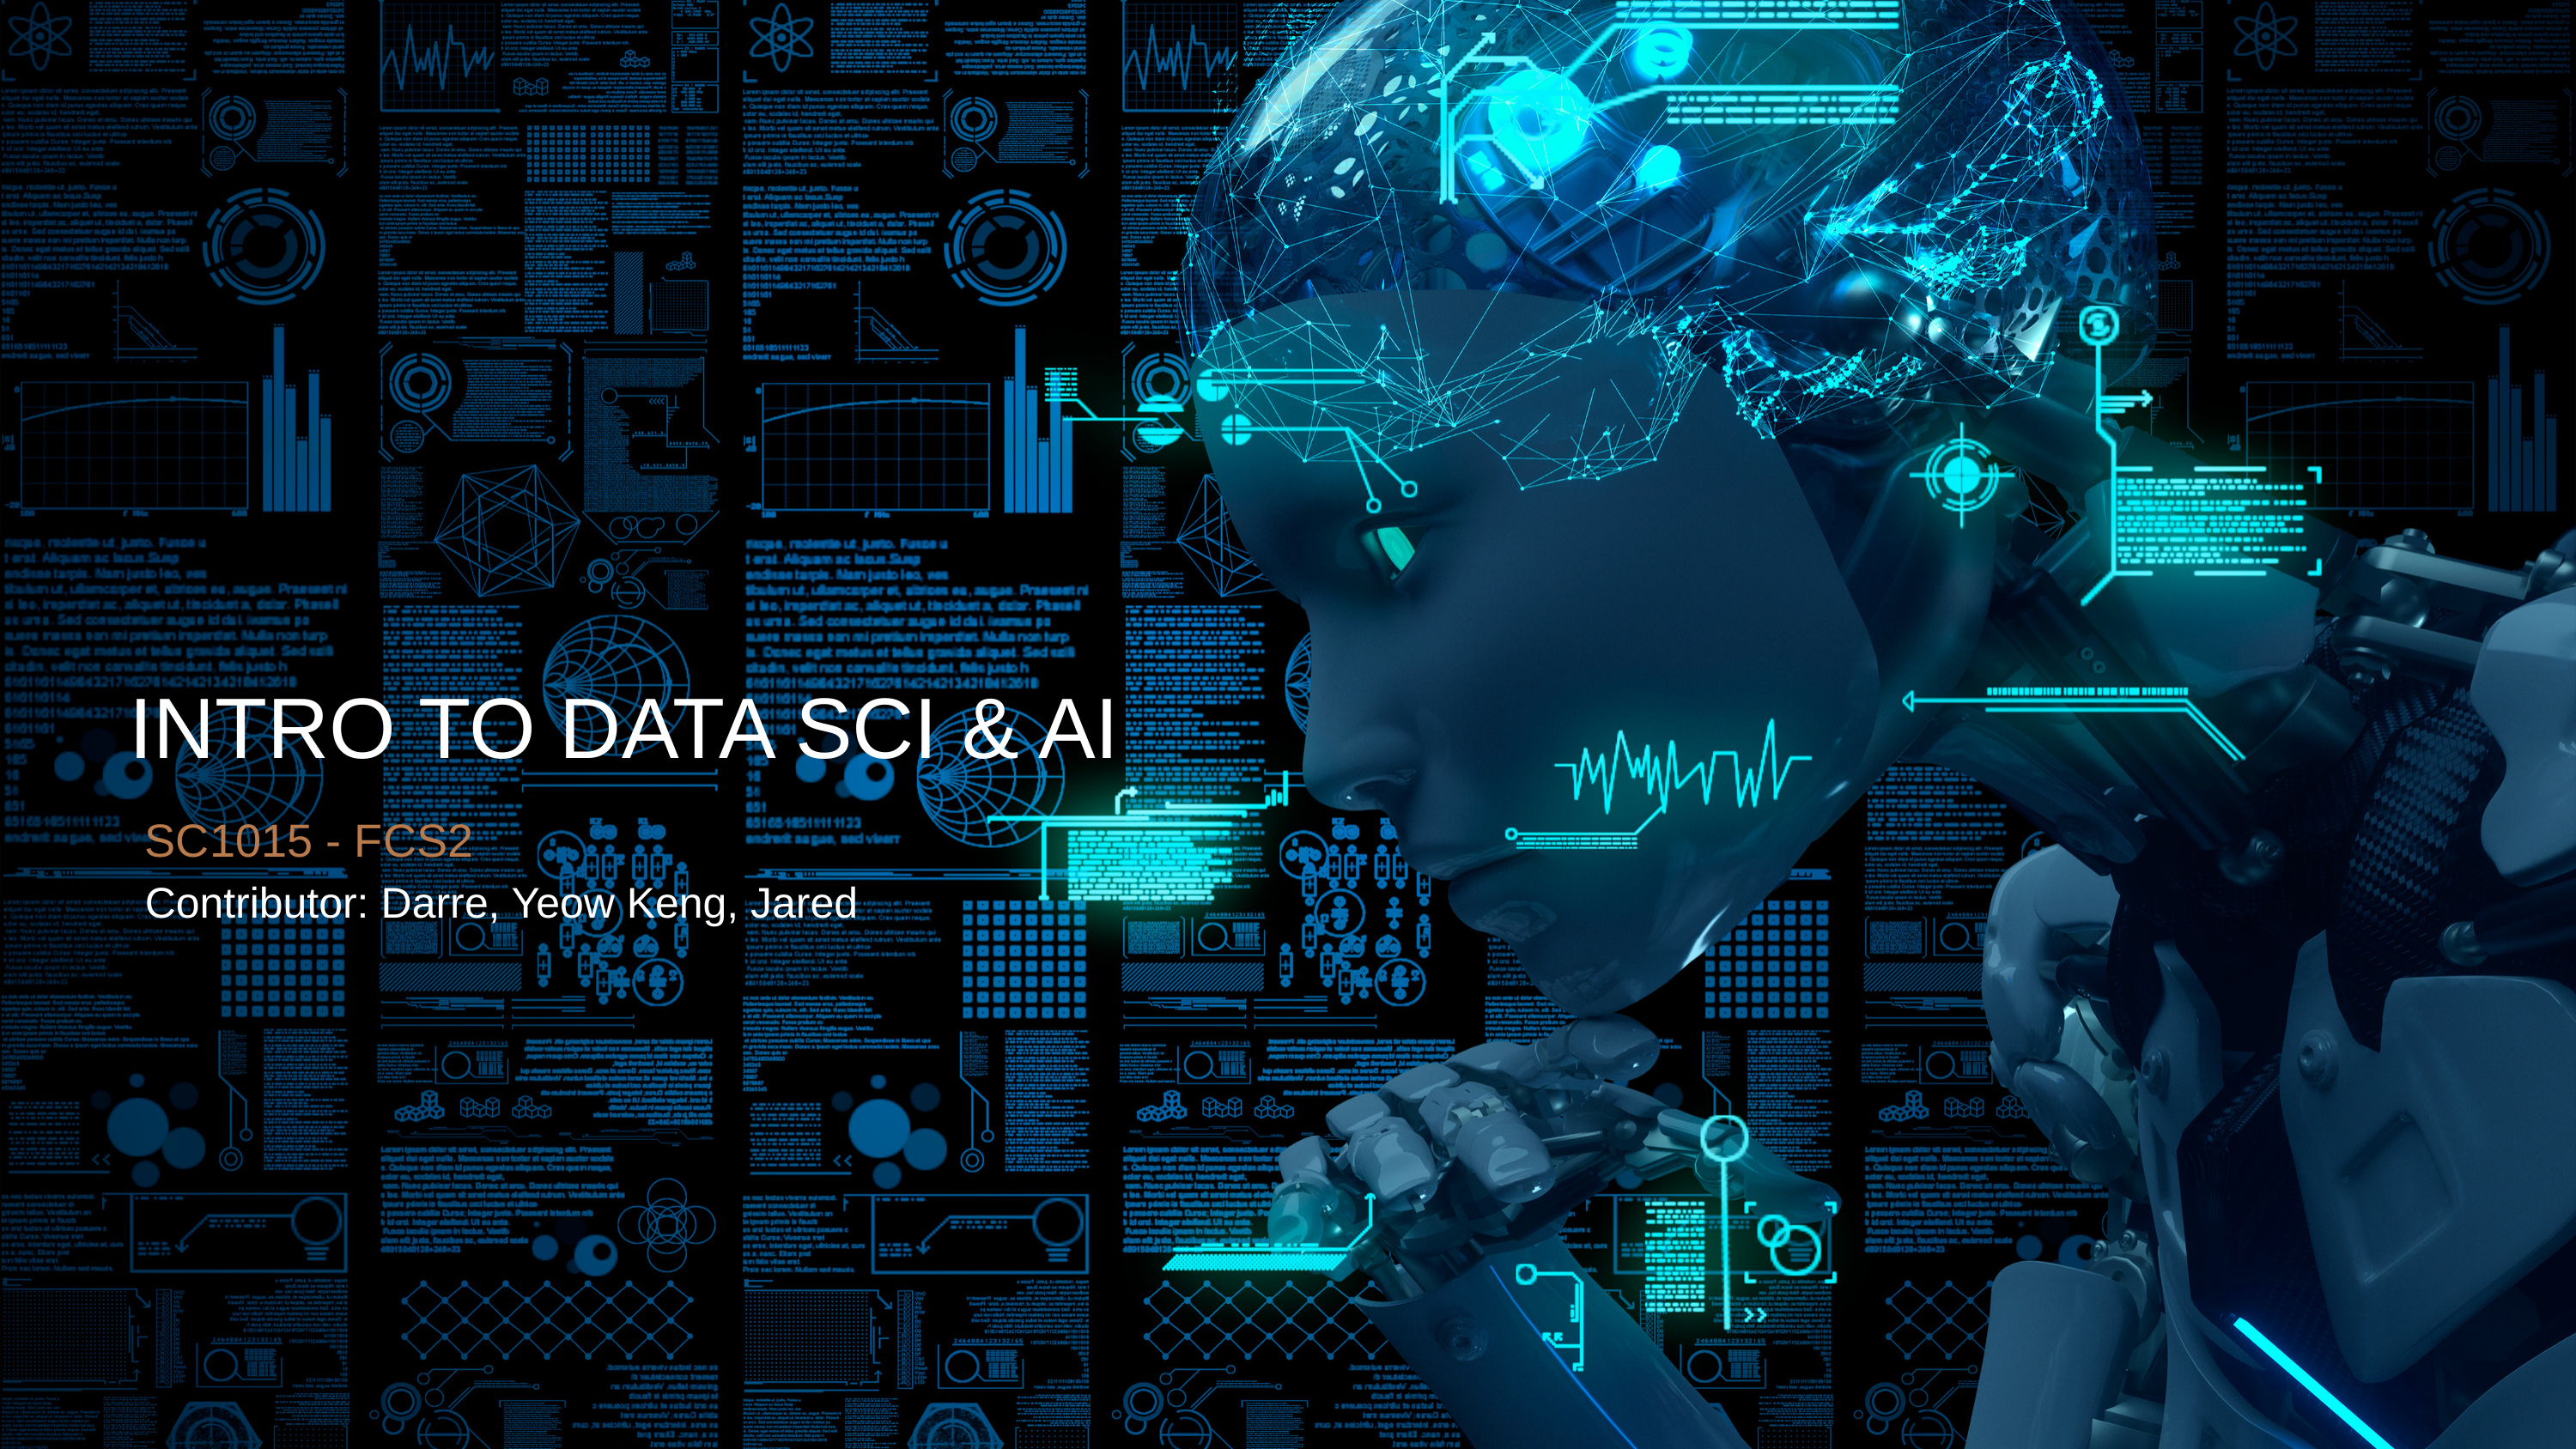

INTRO TO DATA SCI & AI
SC1015 - FCS2
Contributor: Darre, Yeow Keng, Jared